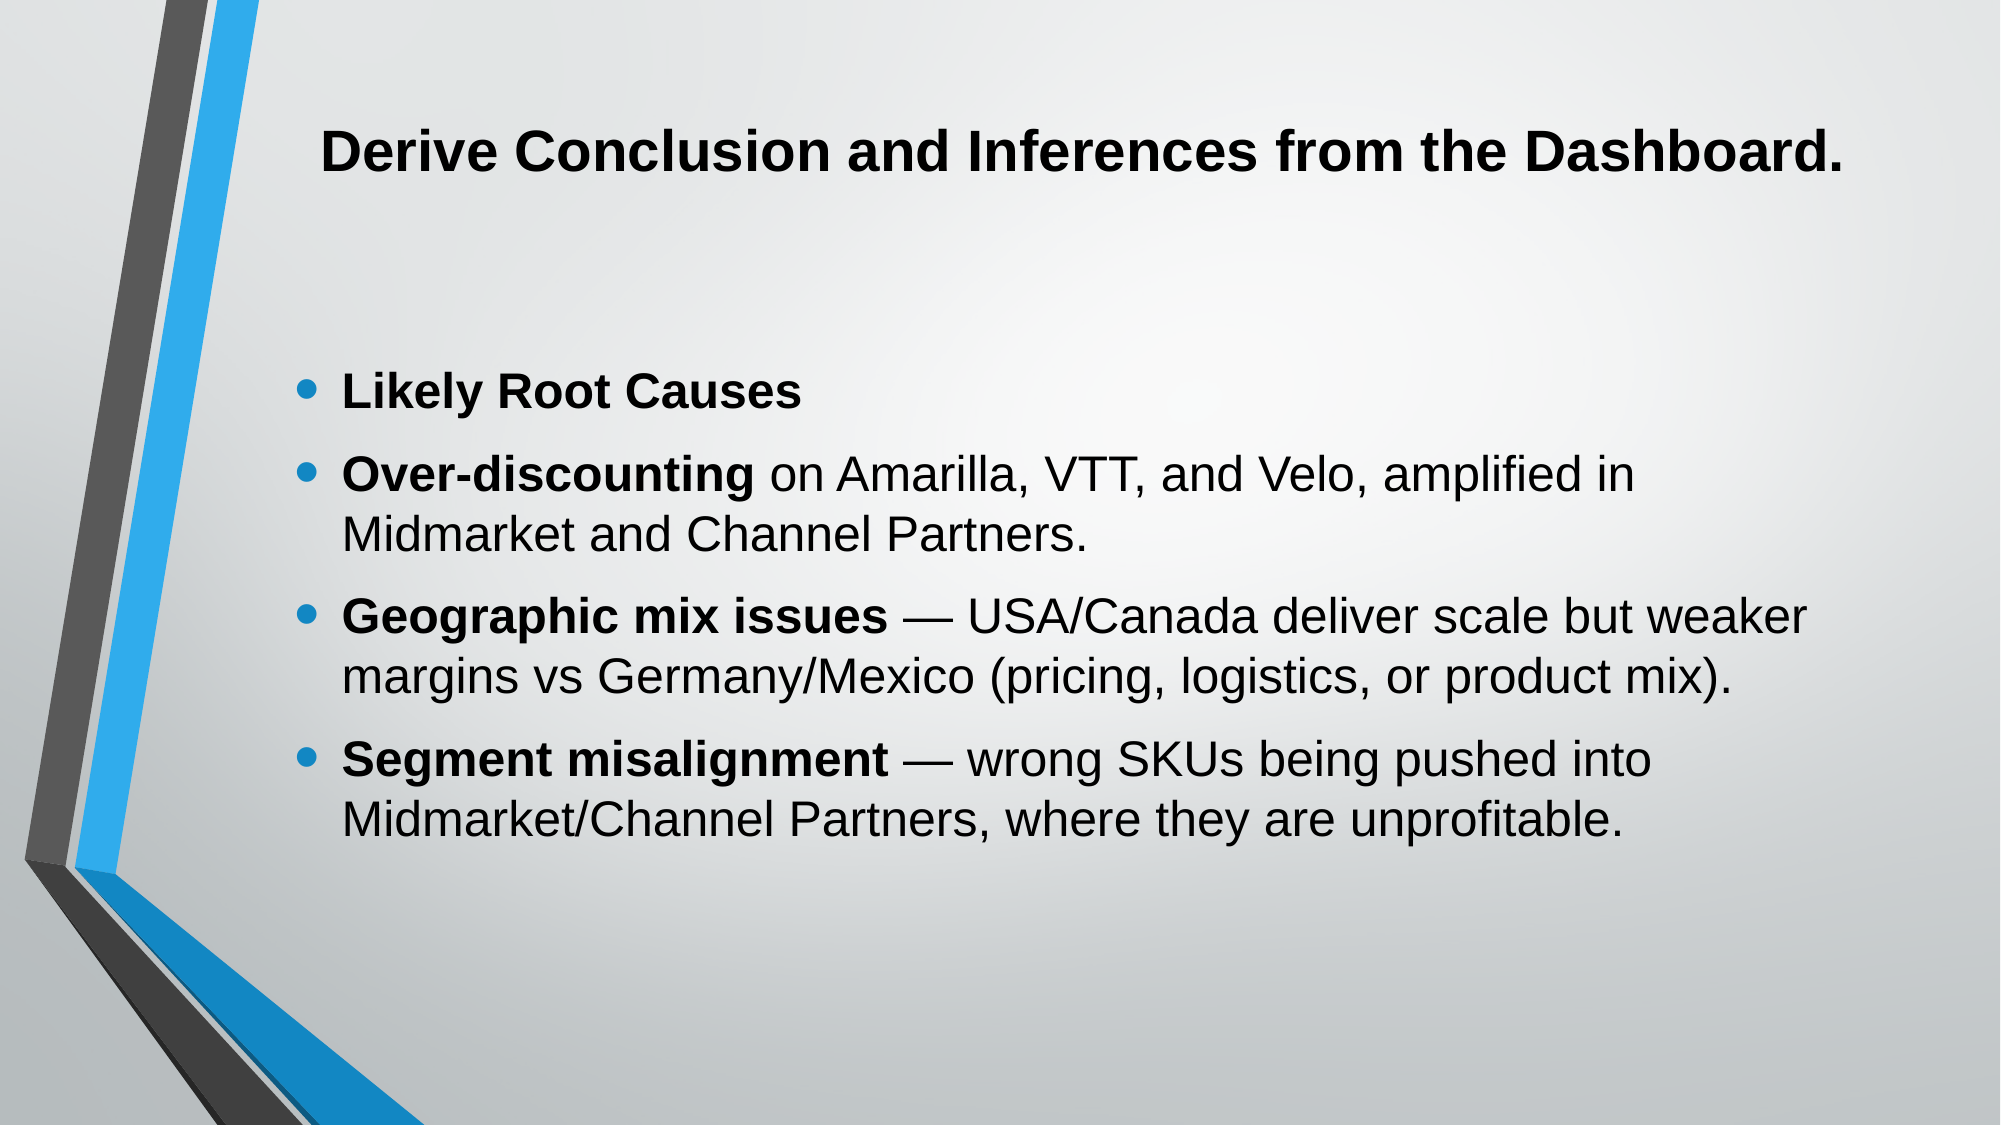

# Derive Conclusion and Inferences from the Dashboard.
Likely Root Causes
Over-discounting on Amarilla, VTT, and Velo, amplified in Midmarket and Channel Partners.
Geographic mix issues — USA/Canada deliver scale but weaker margins vs Germany/Mexico (pricing, logistics, or product mix).
Segment misalignment — wrong SKUs being pushed into Midmarket/Channel Partners, where they are unprofitable.